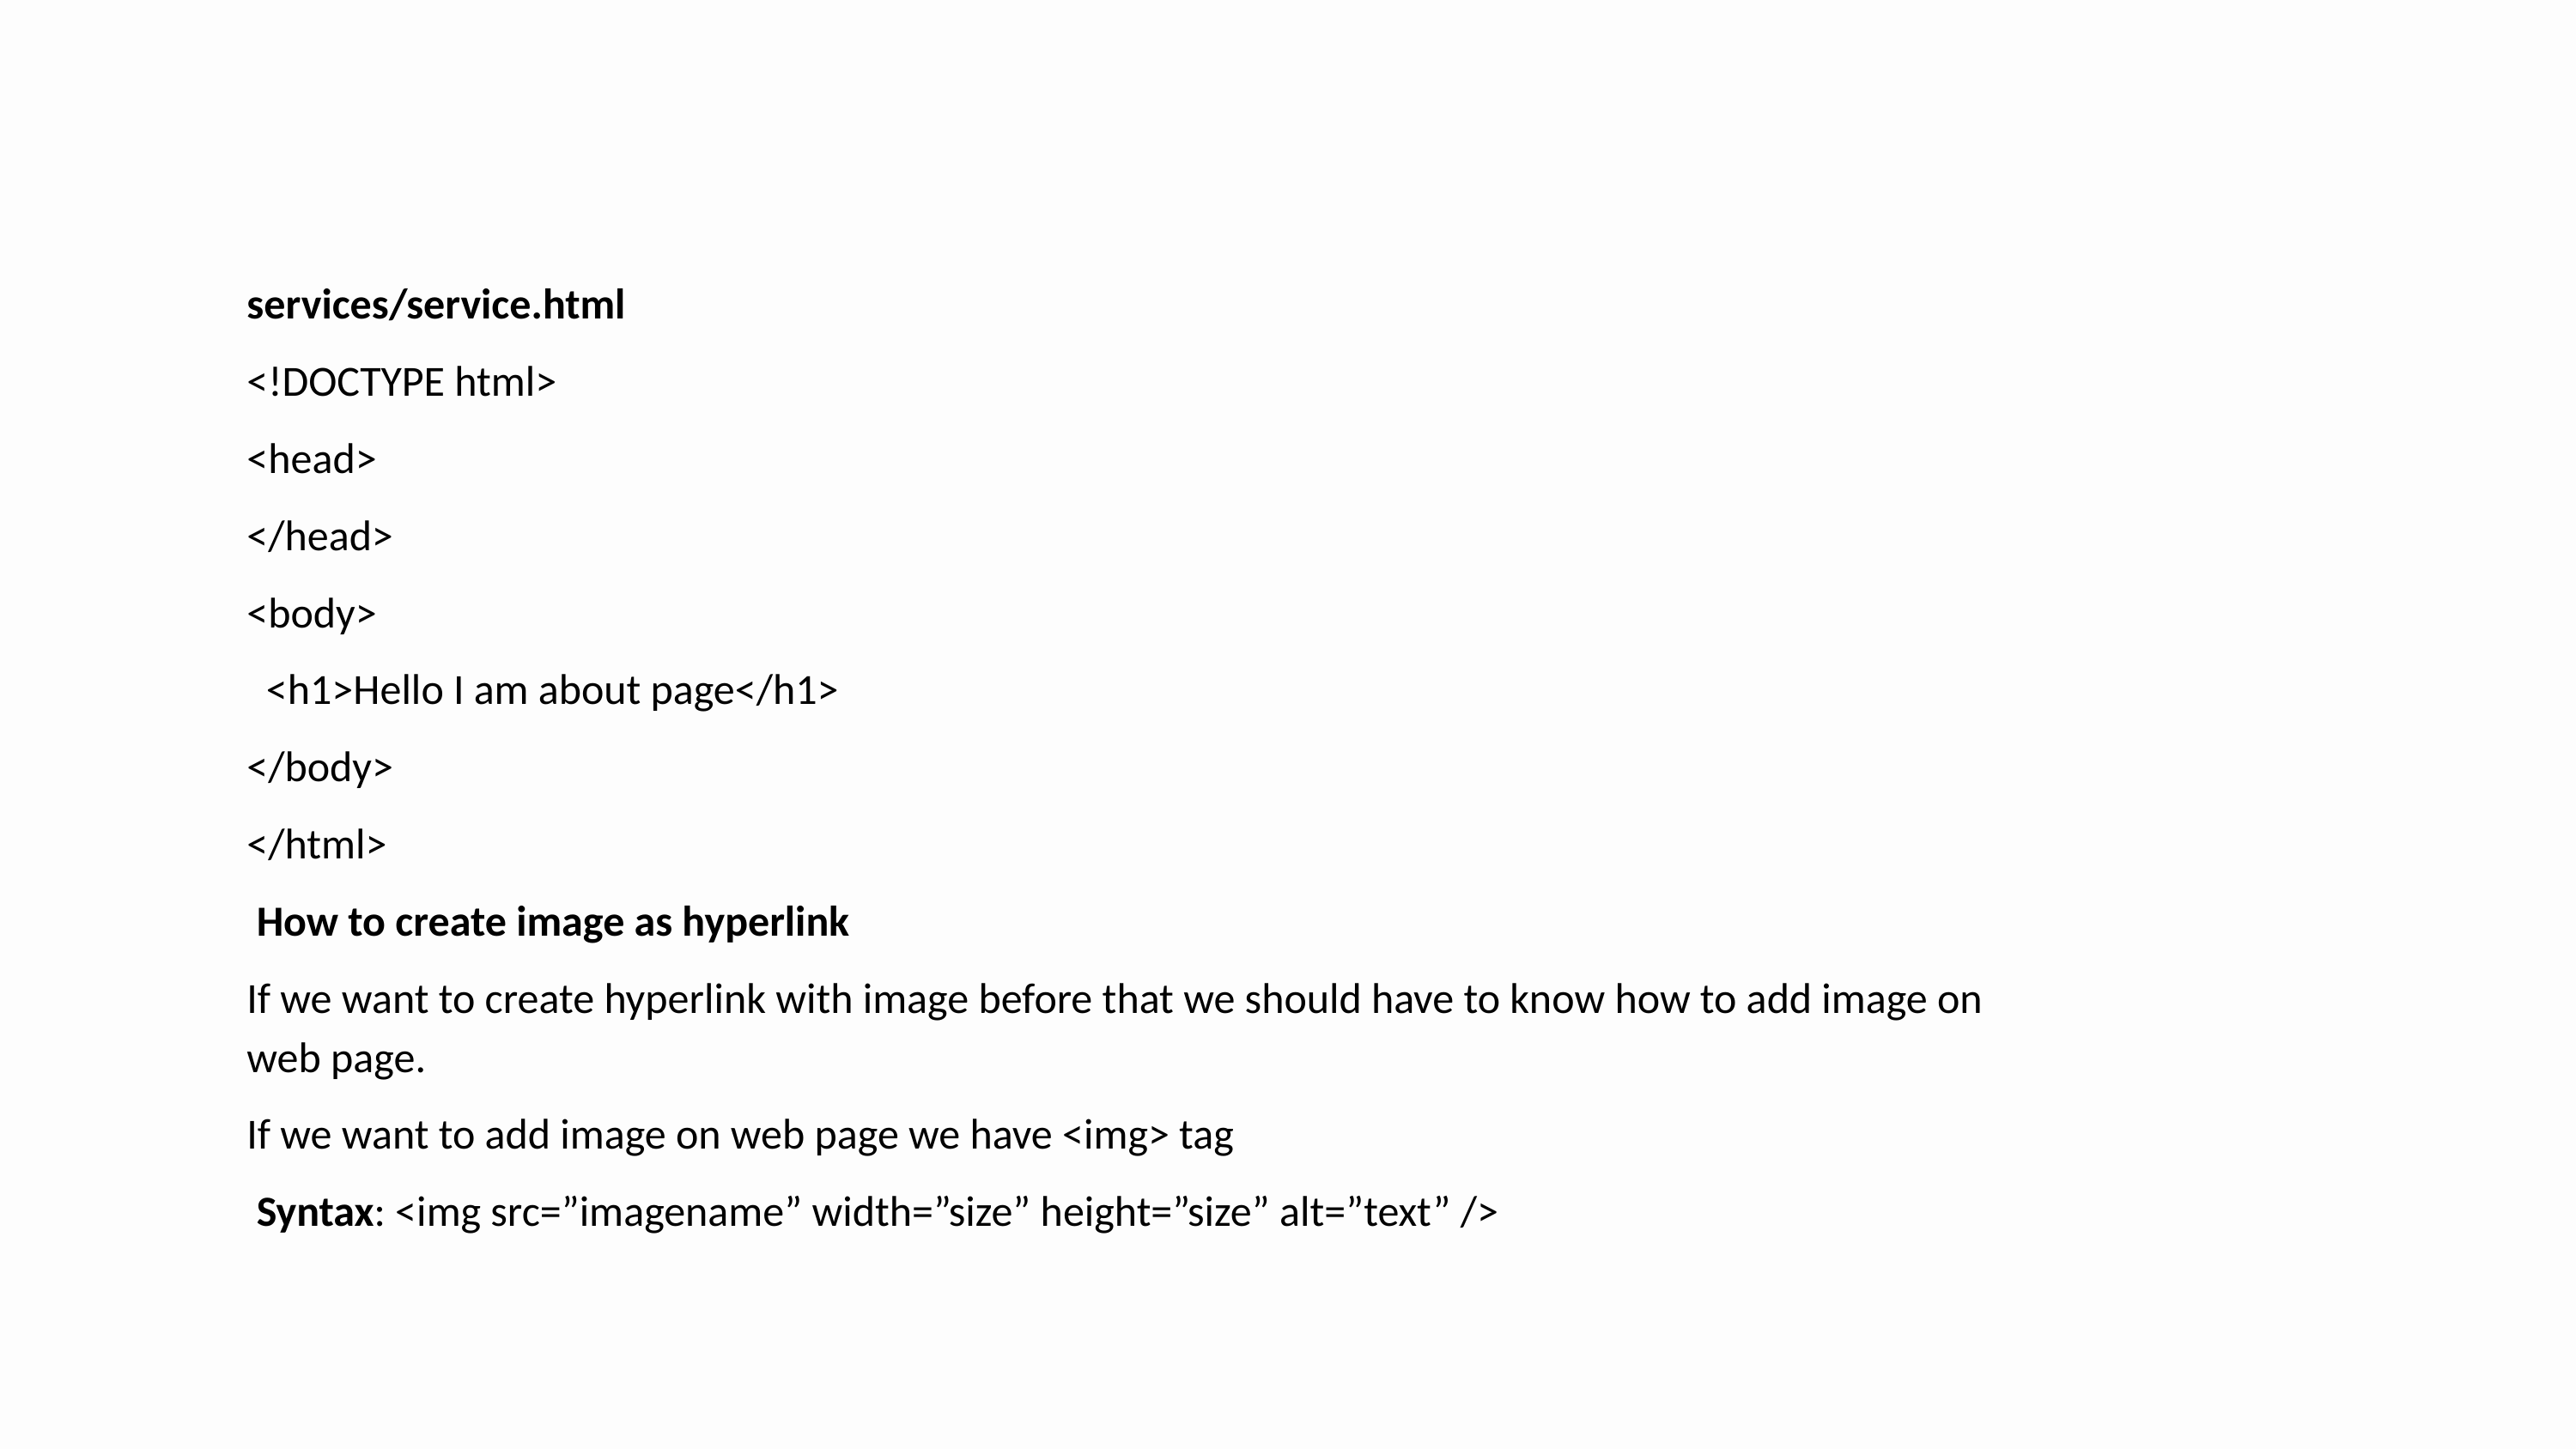

services/service.html
<!DOCTYPE html>
<head>
</head>
<body>
  <h1>Hello I am about page</h1>
</body>
</html>
 How to create image as hyperlink
If we want to create hyperlink with image before that we should have to know how to add image on web page.
If we want to add image on web page we have <img> tag
 Syntax: <img src=”imagename” width=”size” height=”size” alt=”text” />